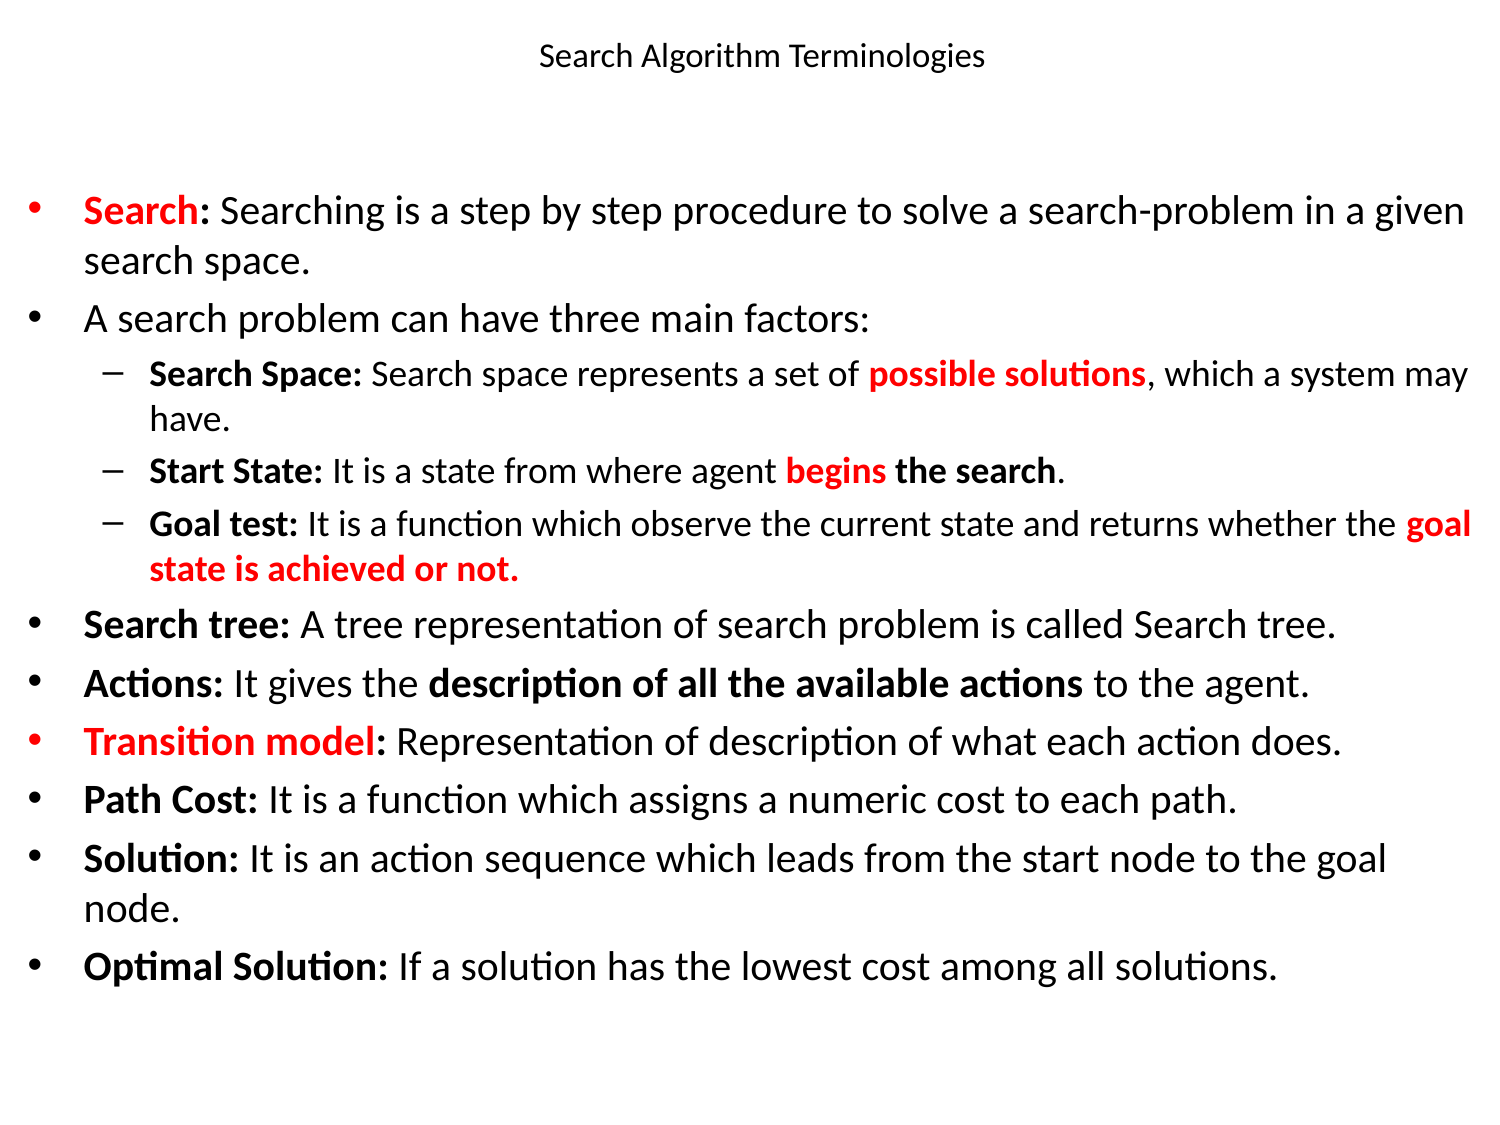

# Search Algorithm Terminologies
Search: Searching is a step by step procedure to solve a search-problem in a given search space.
A search problem can have three main factors:
Search Space: Search space represents a set of possible solutions, which a system may have.
Start State: It is a state from where agent begins the search.
Goal test: It is a function which observe the current state and returns whether the goal state is achieved or not.
Search tree: A tree representation of search problem is called Search tree.
Actions: It gives the description of all the available actions to the agent.
Transition model: Representation of description of what each action does.
Path Cost: It is a function which assigns a numeric cost to each path.
Solution: It is an action sequence which leads from the start node to the goal node.
Optimal Solution: If a solution has the lowest cost among all solutions.